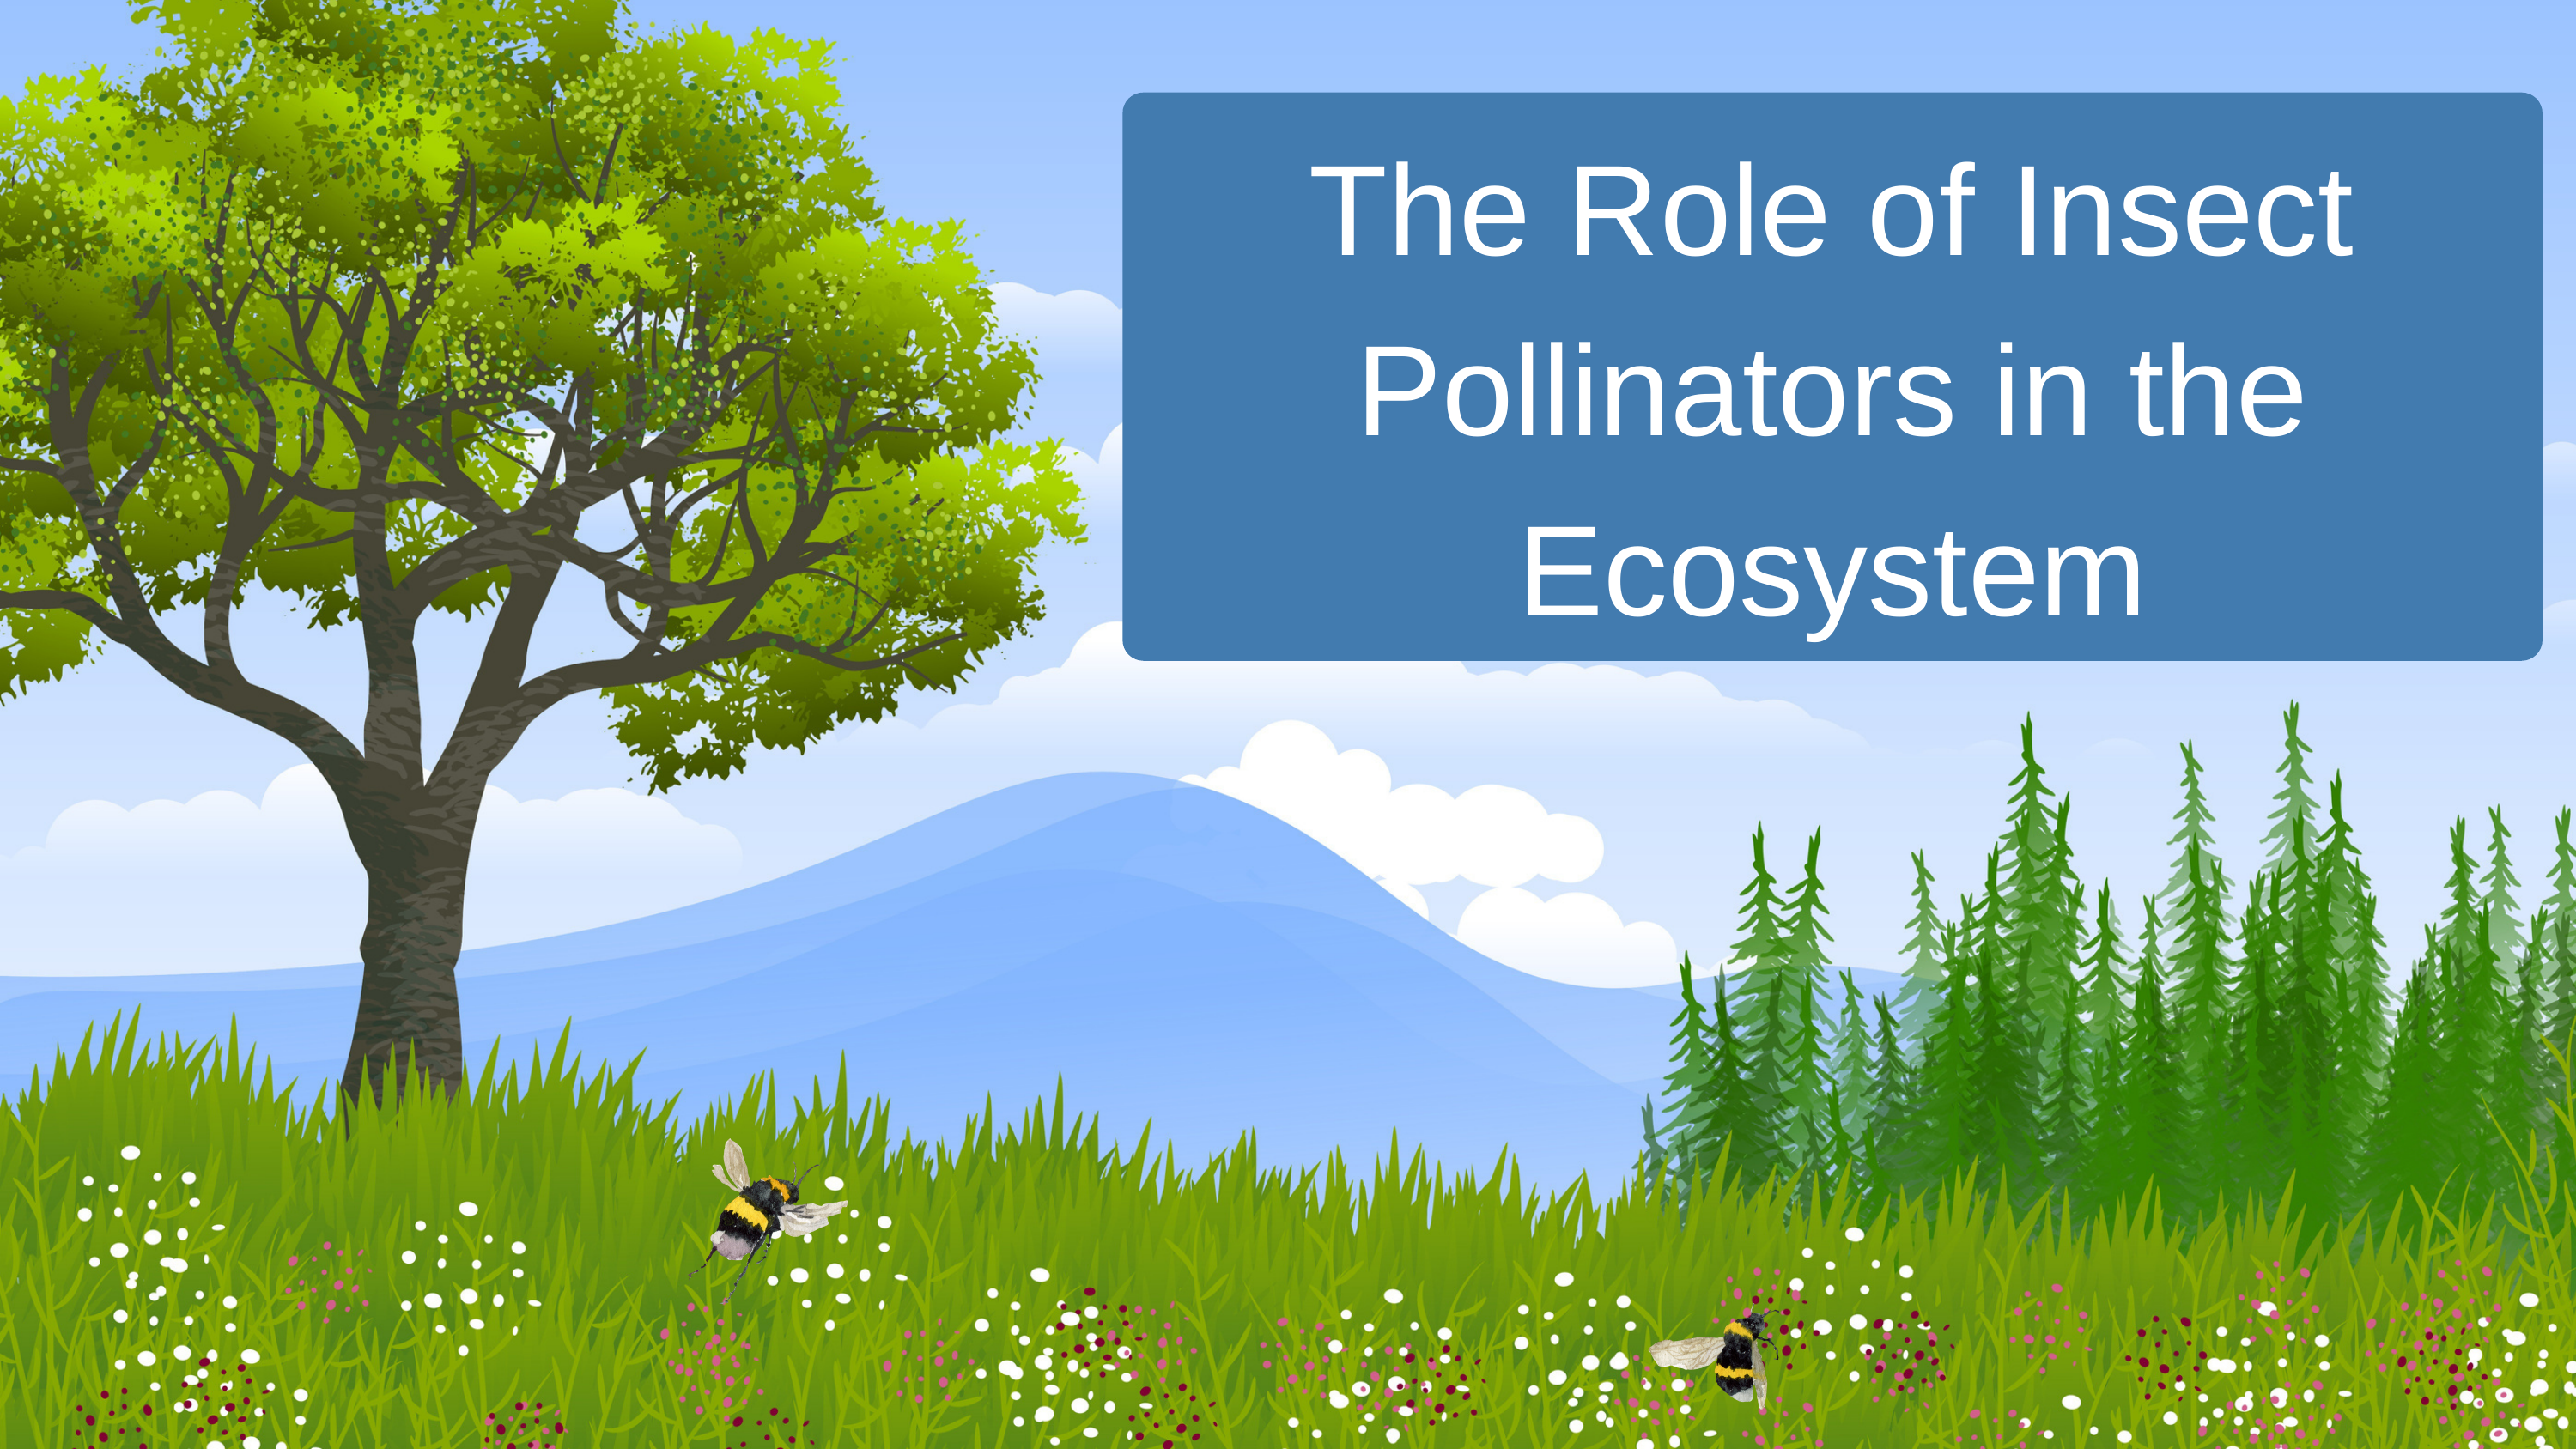

The Role of Insect Pollinators in the Ecosystem